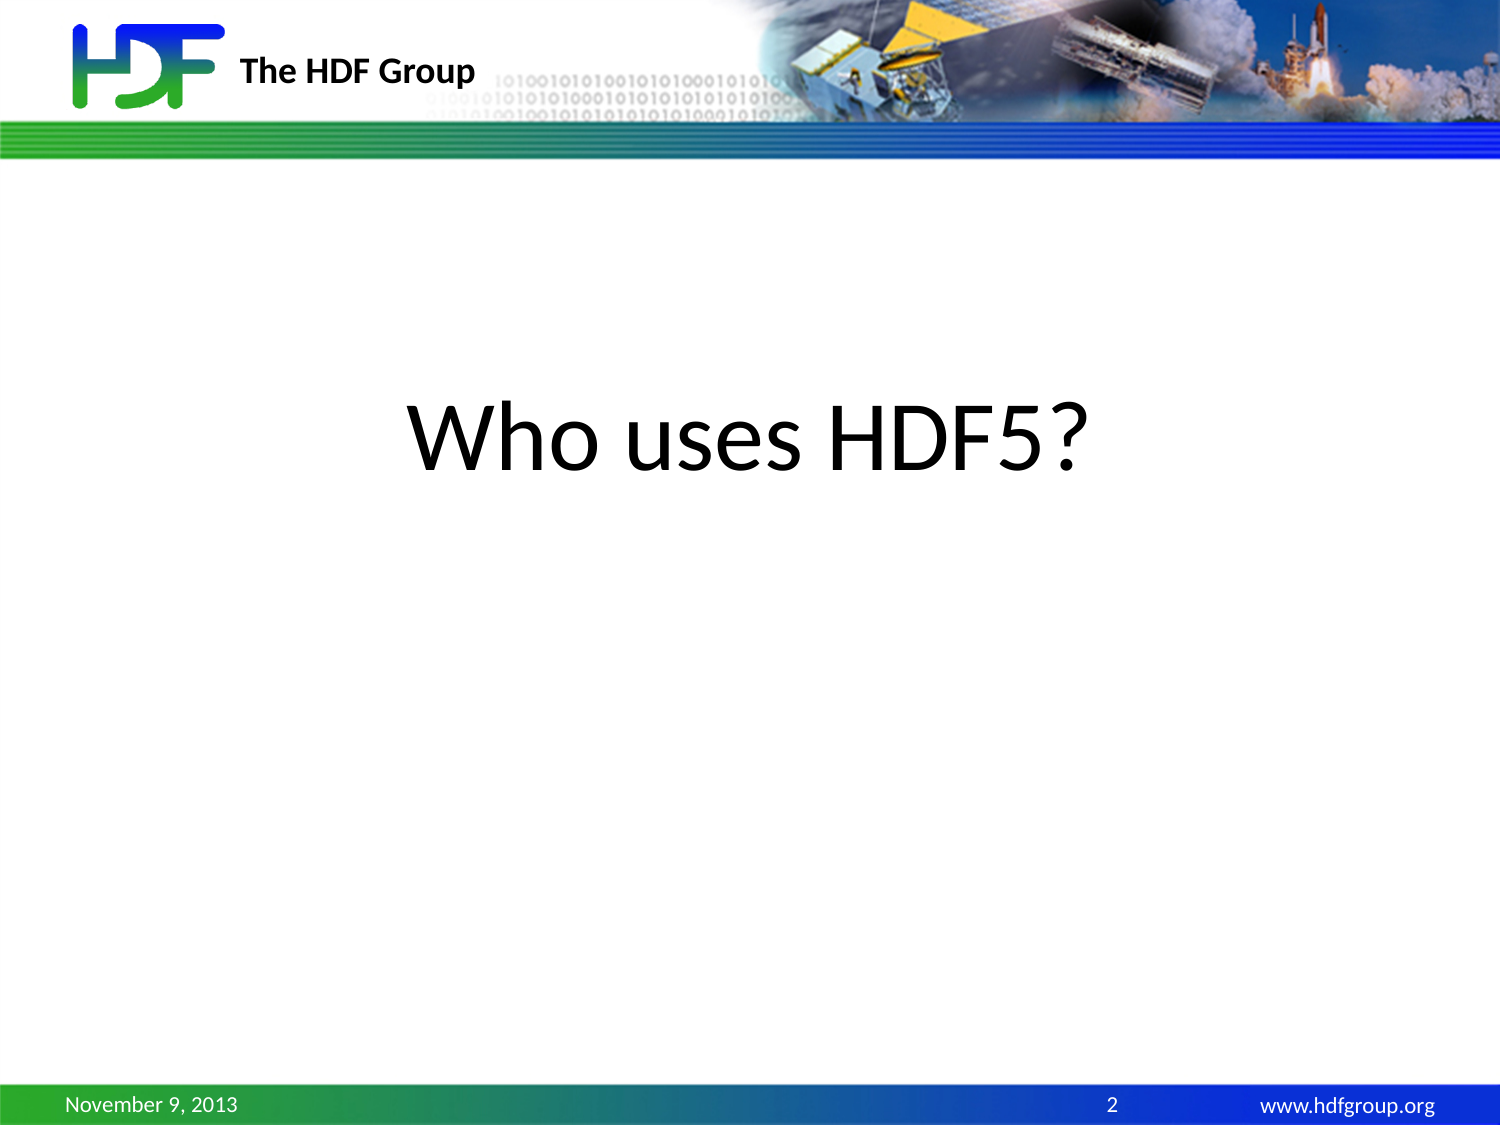

# Who uses HDF5?

November 9, 2013
2